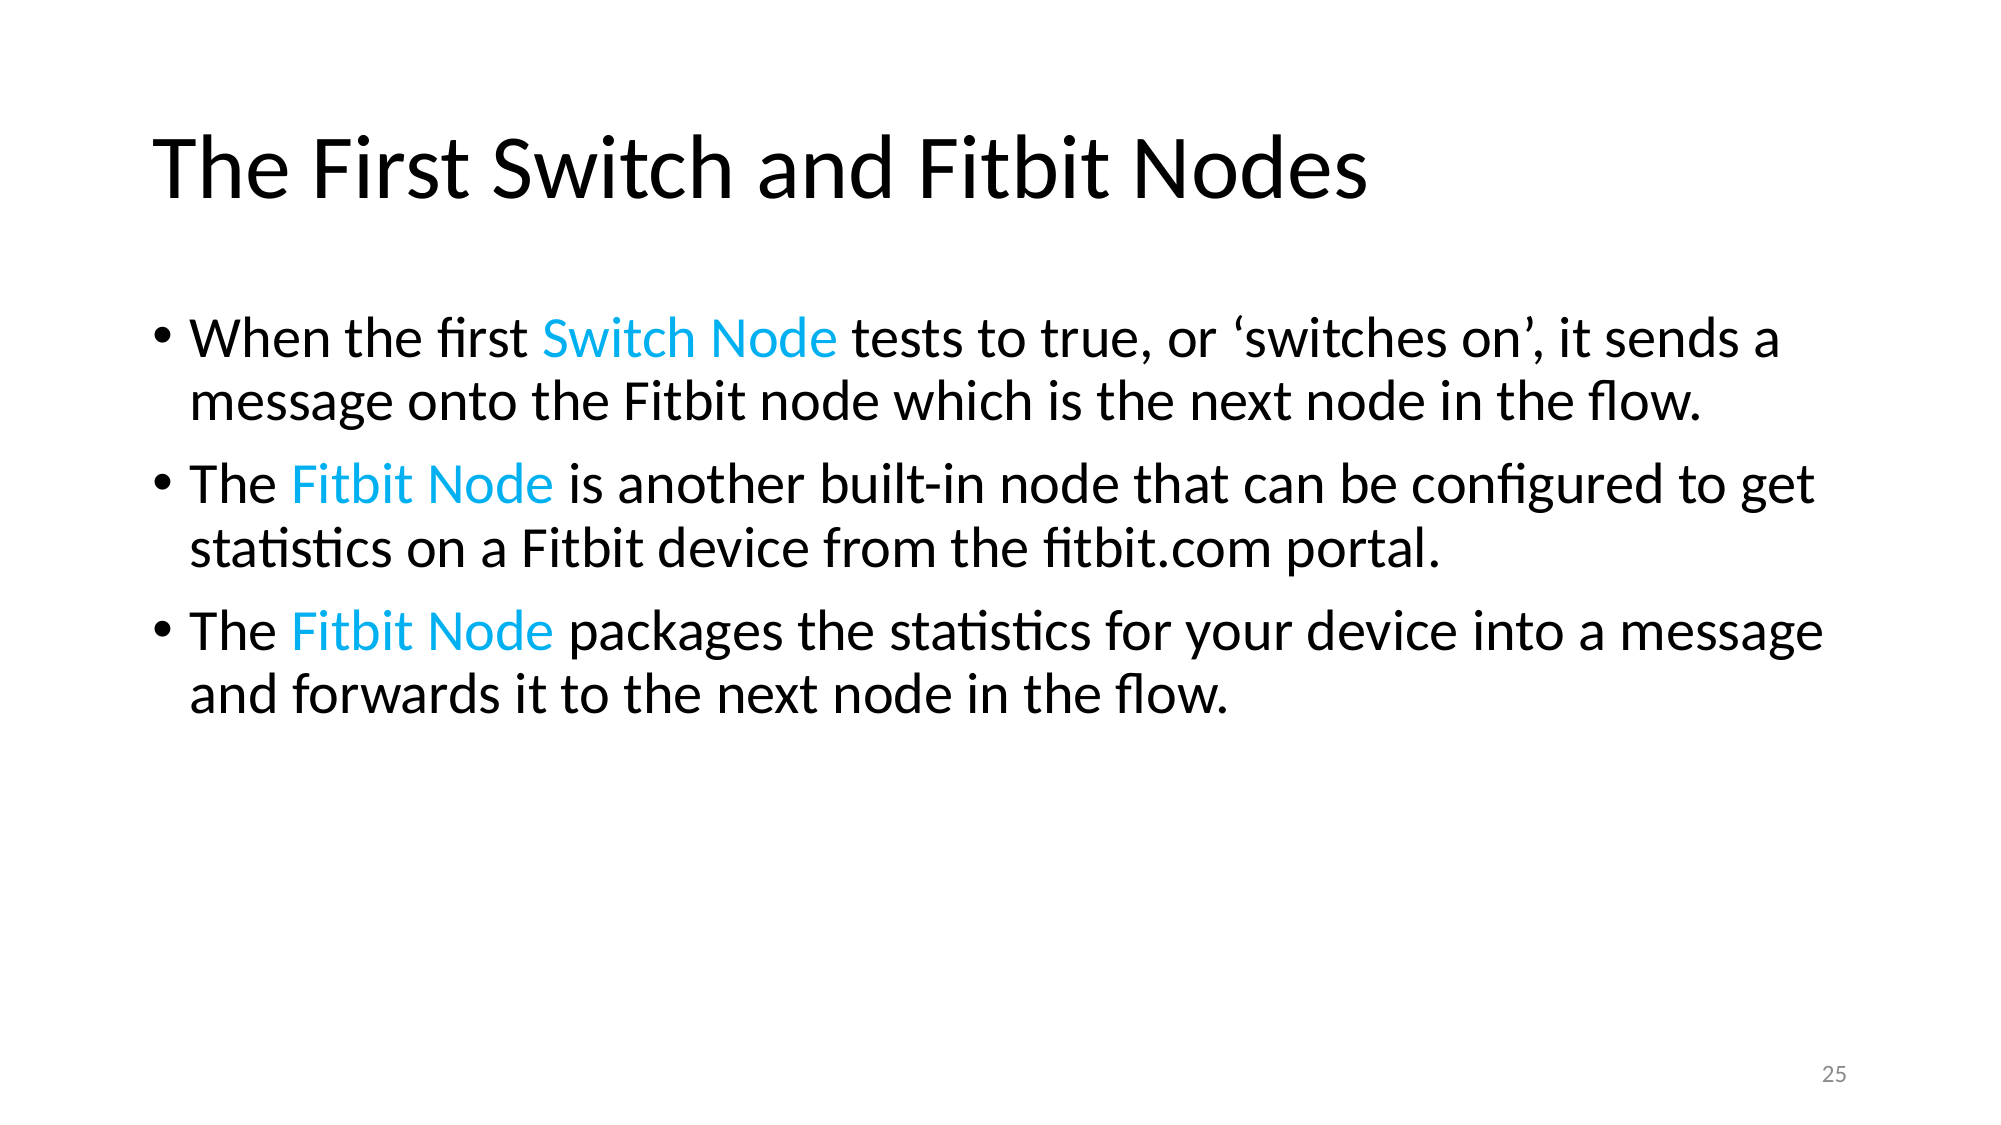

# The First Switch and Fitbit Nodes
When the first Switch Node tests to true, or ‘switches on’, it sends a message onto the Fitbit node which is the next node in the flow.
The Fitbit Node is another built-in node that can be configured to get statistics on a Fitbit device from the fitbit.com portal.
The Fitbit Node packages the statistics for your device into a message and forwards it to the next node in the flow.
25